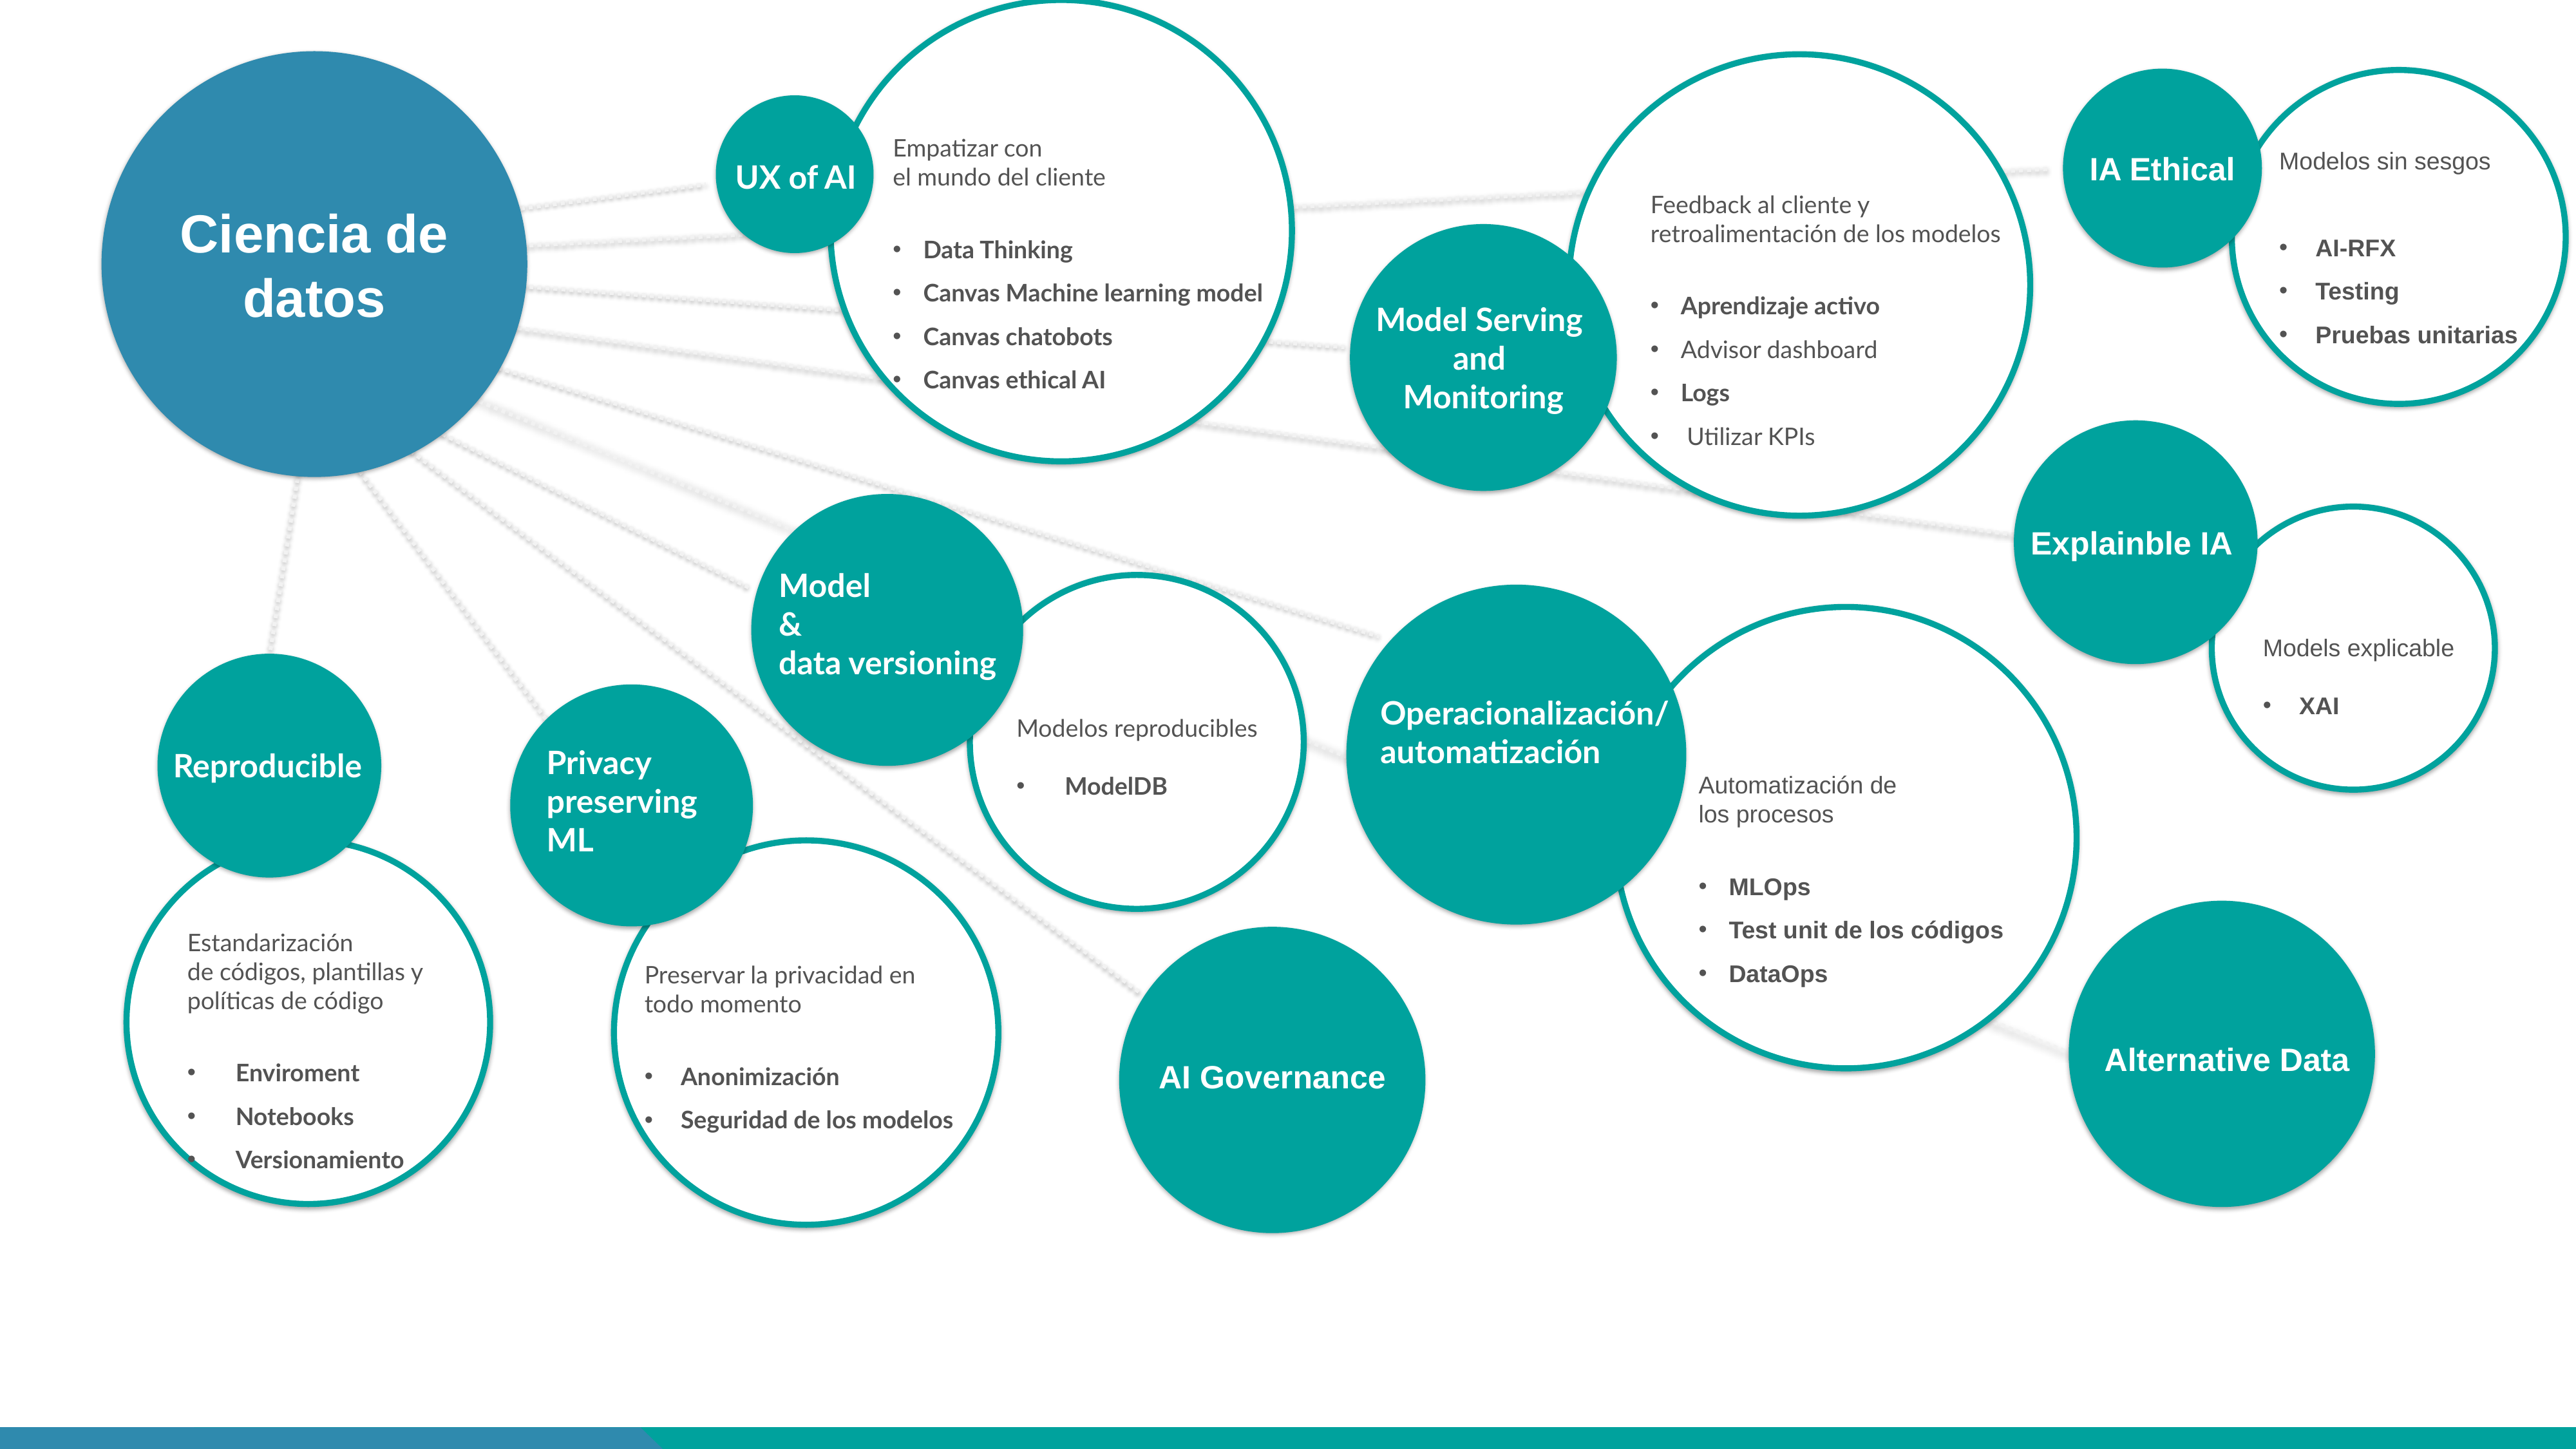

Empatizar con
el mundo del cliente

Data Thinking
Canvas Machine learning model
Canvas chatobots
Canvas ethical AI
Modelos sin sesgos

AI-RFX
Testing
Pruebas unitarias

IA Ethical
UX of AI
Feedback al cliente y
retroalimentación de los modelos

Aprendizaje activo
Advisor dashboard
Logs
 Utilizar KPIs
Ciencia de datos

Model Serving
and
Monitoring

Explainble IA
Model
&
data versioning

Models explicable

XAI

Operacionalización/
automatización
Modelos reproducibles

ModelDB
Privacy
preserving
ML
Reproducible
Automatización de
los procesos

MLOps
Test unit de los códigos
DataOps

Estandarización
de códigos, plantillas y
políticas de código

Enviroment
Notebooks
Versionamiento

Preservar la privacidad en  todo momento

Anonimización
Seguridad de los modelos
Alternative Data
AI Governance